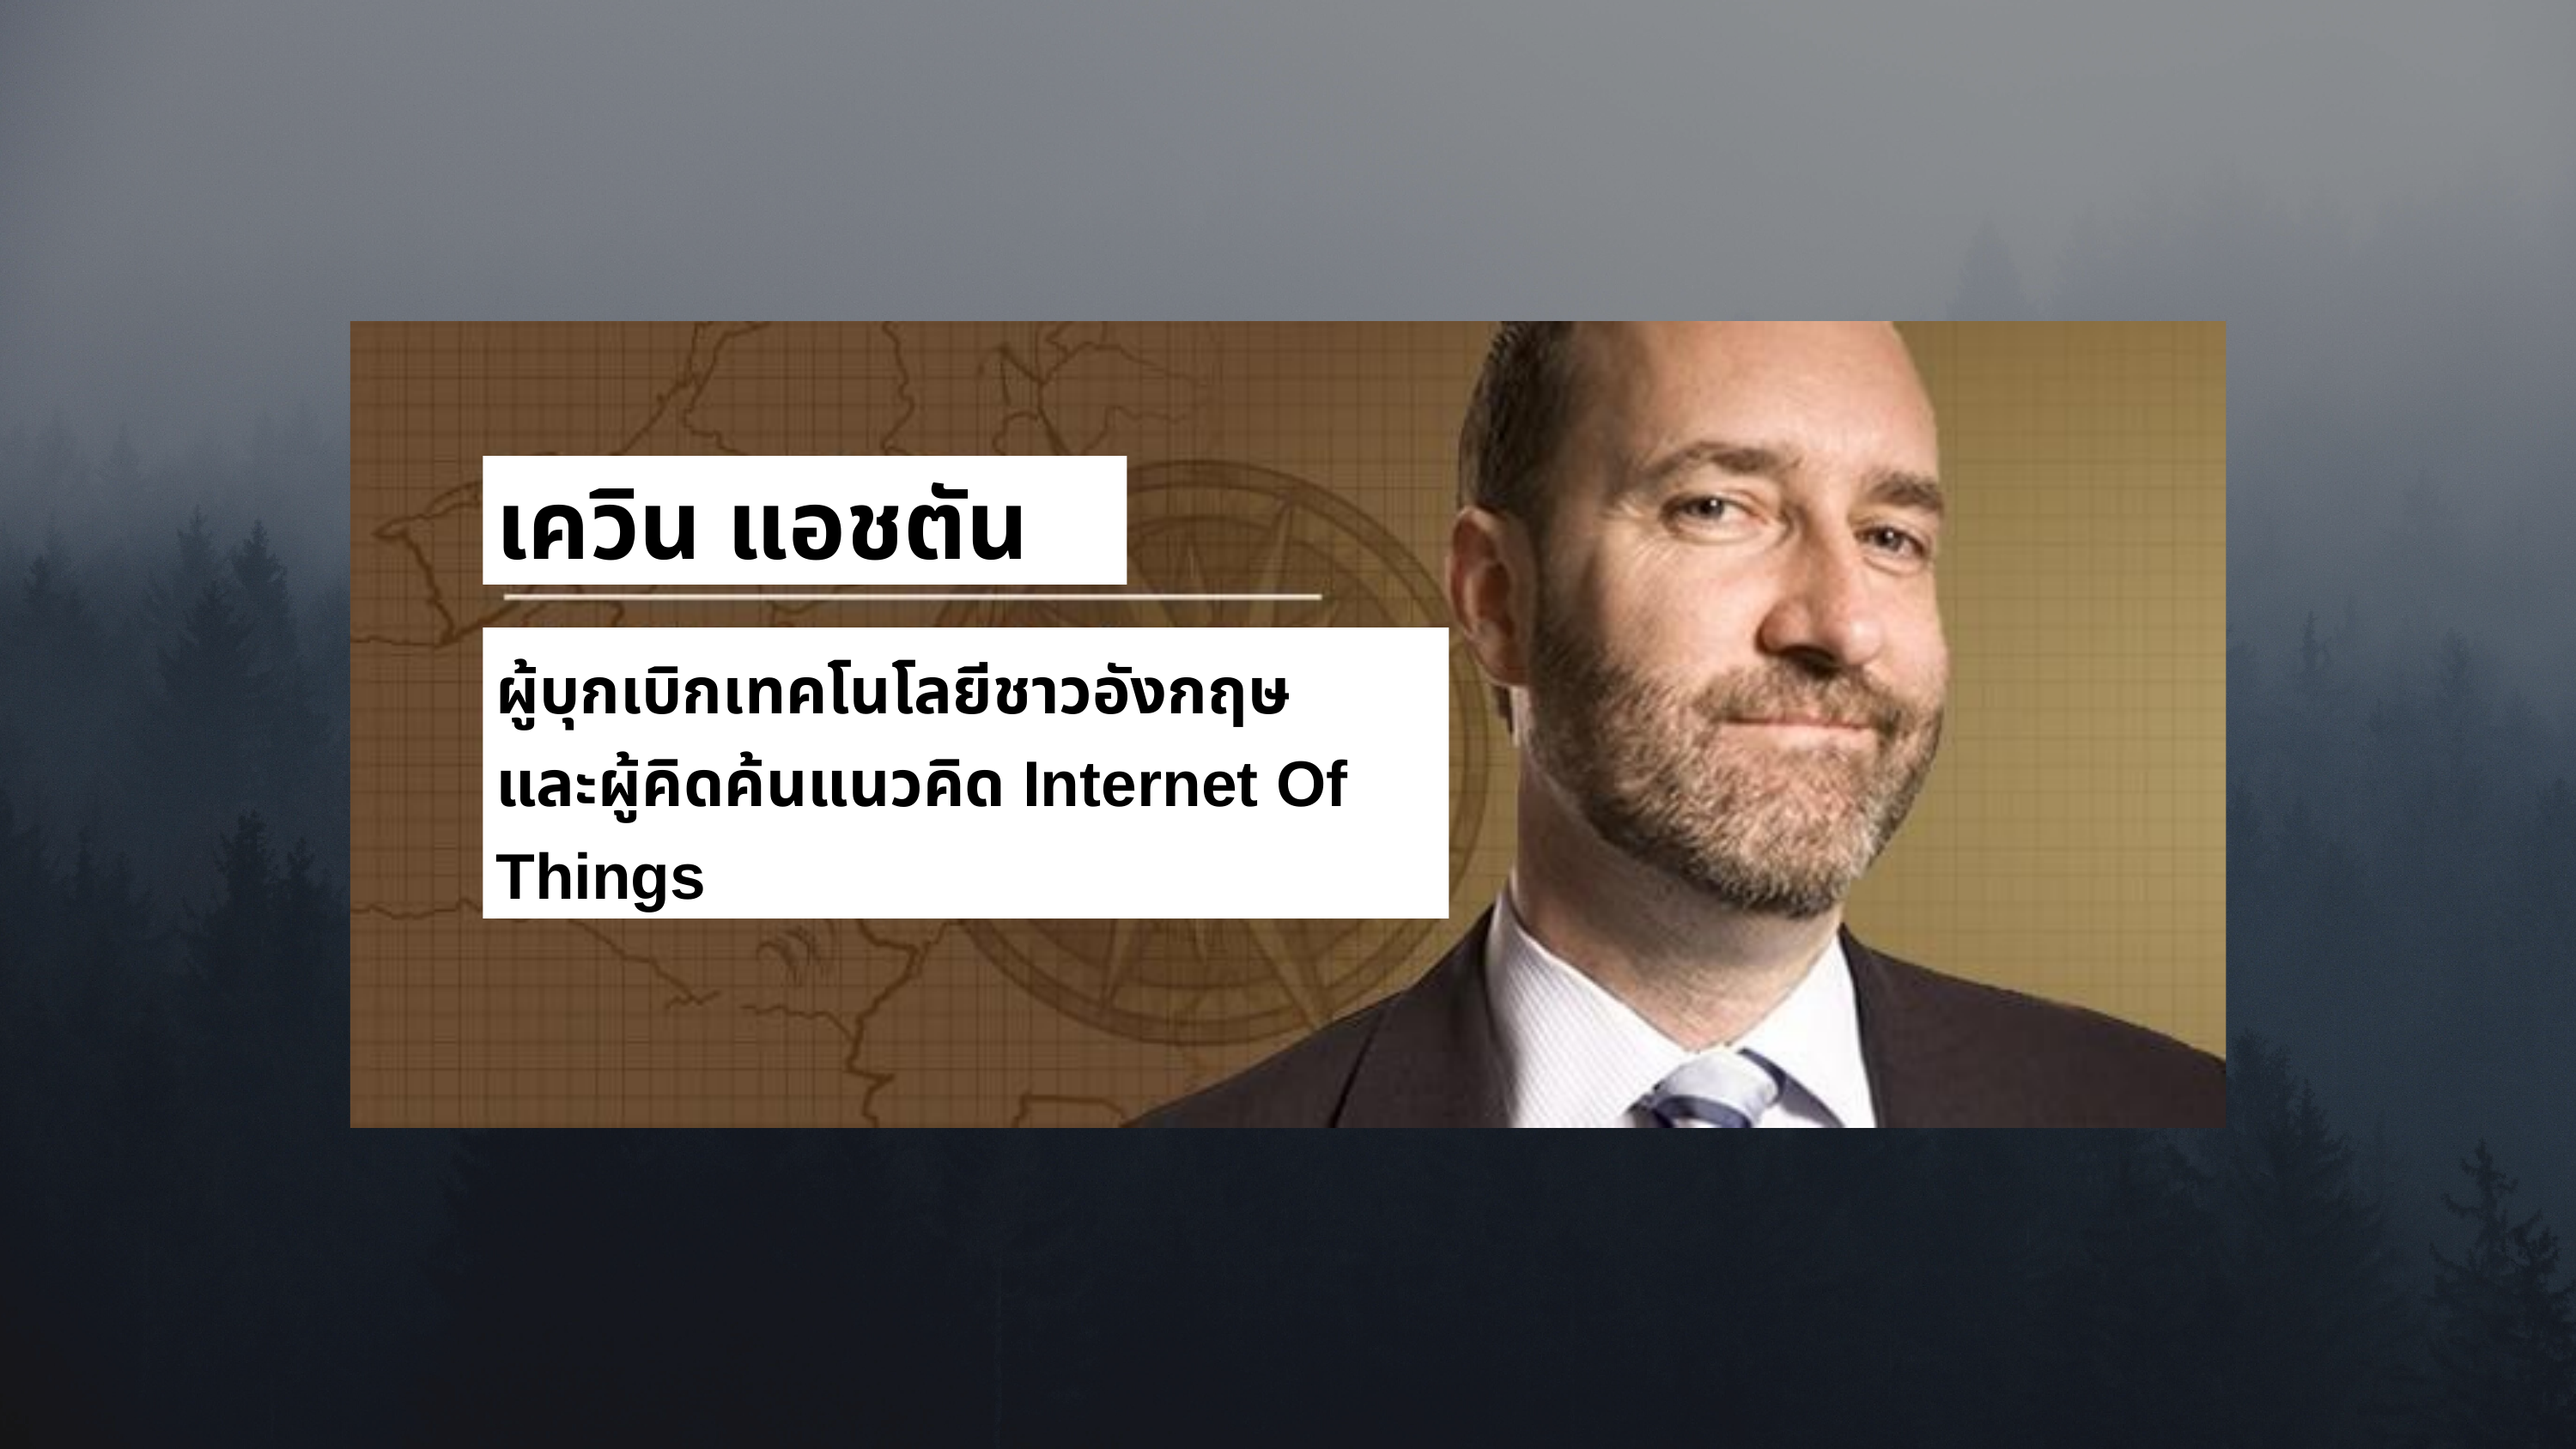

เควิน แอชตัน
ผู้บุกเบิกเทคโนโลยีชาวอังกฤษ
และผู้คิดค้นแนวคิด Internet Of Things